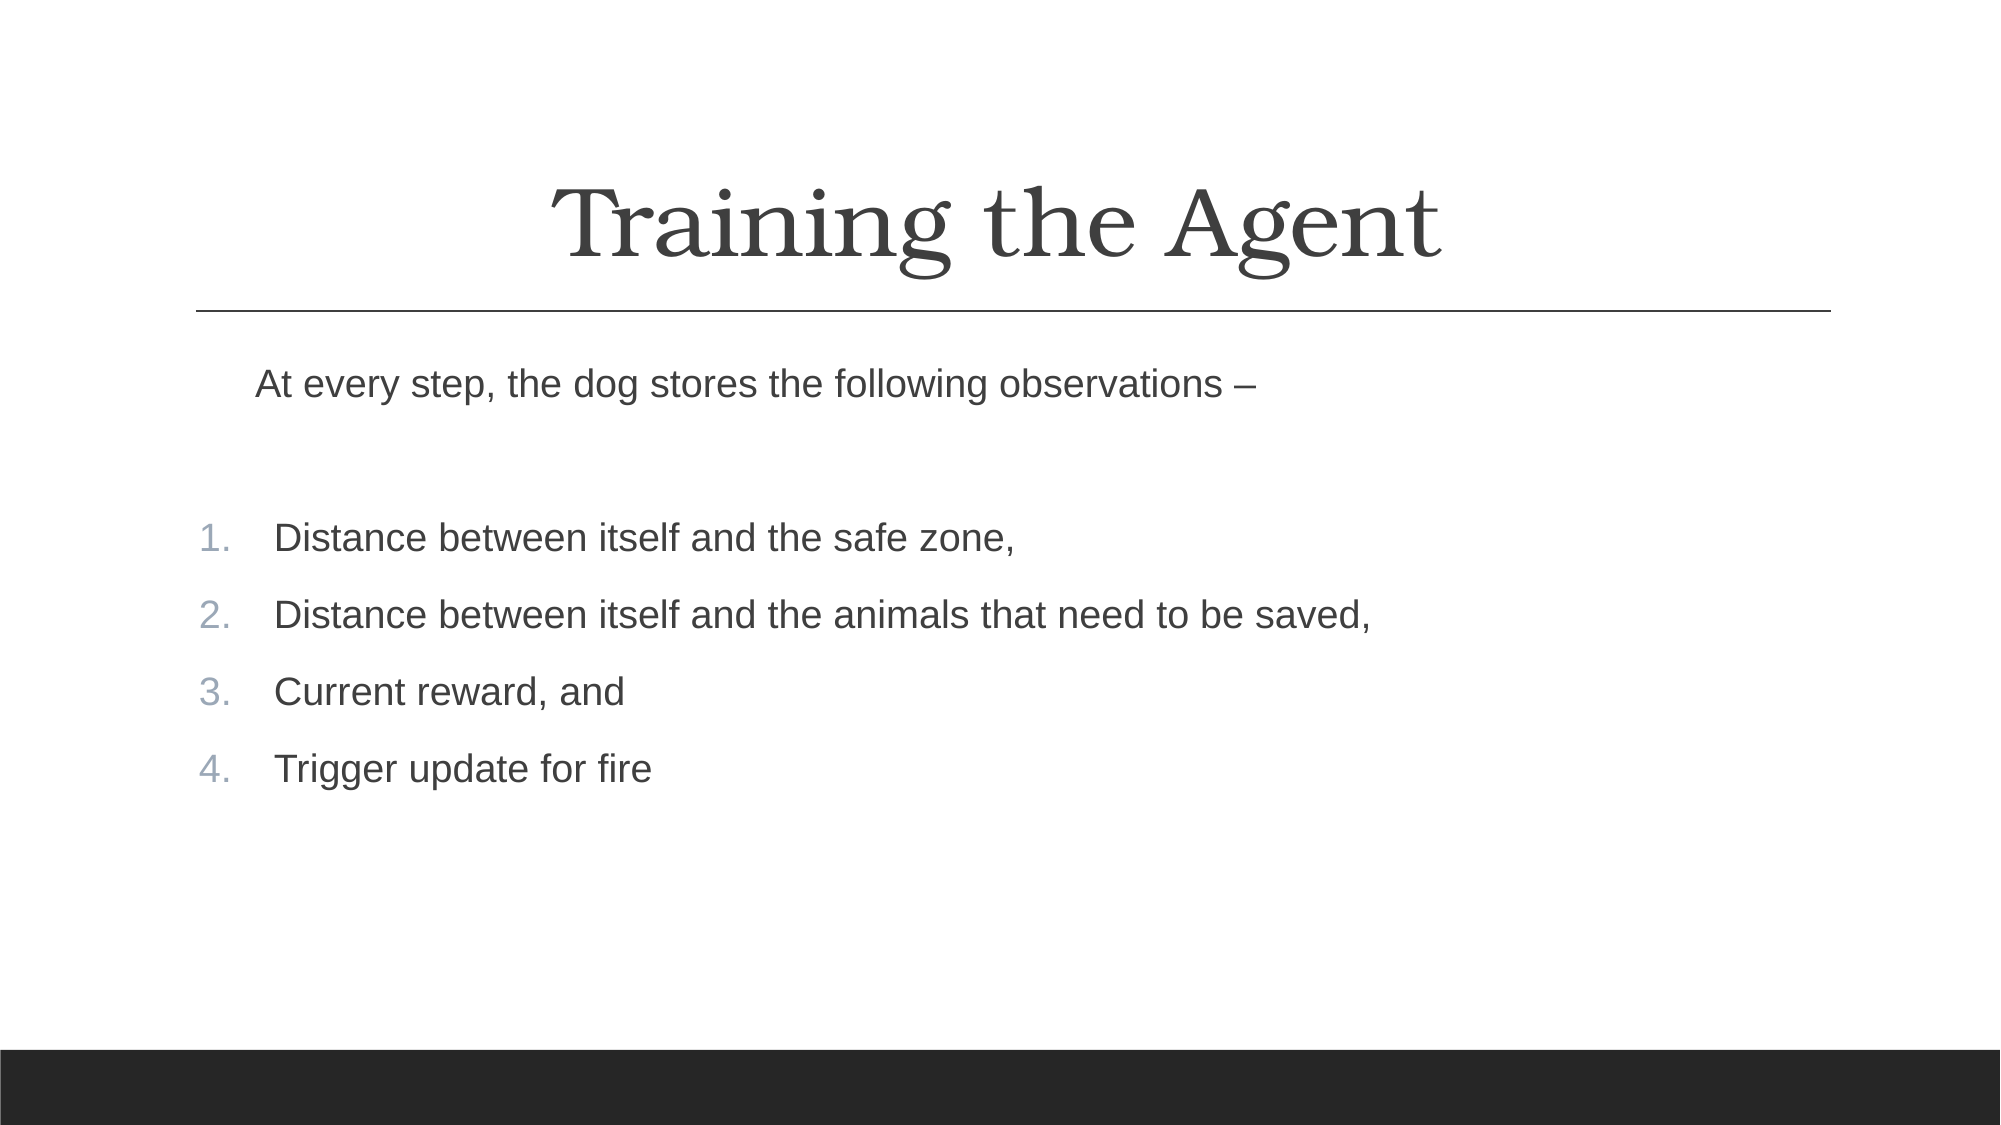

# Training the Agent
At every step, the dog stores the following observations –

Distance between itself and the safe zone,
Distance between itself and the animals that need to be saved,
Current reward, and
Trigger update for fire